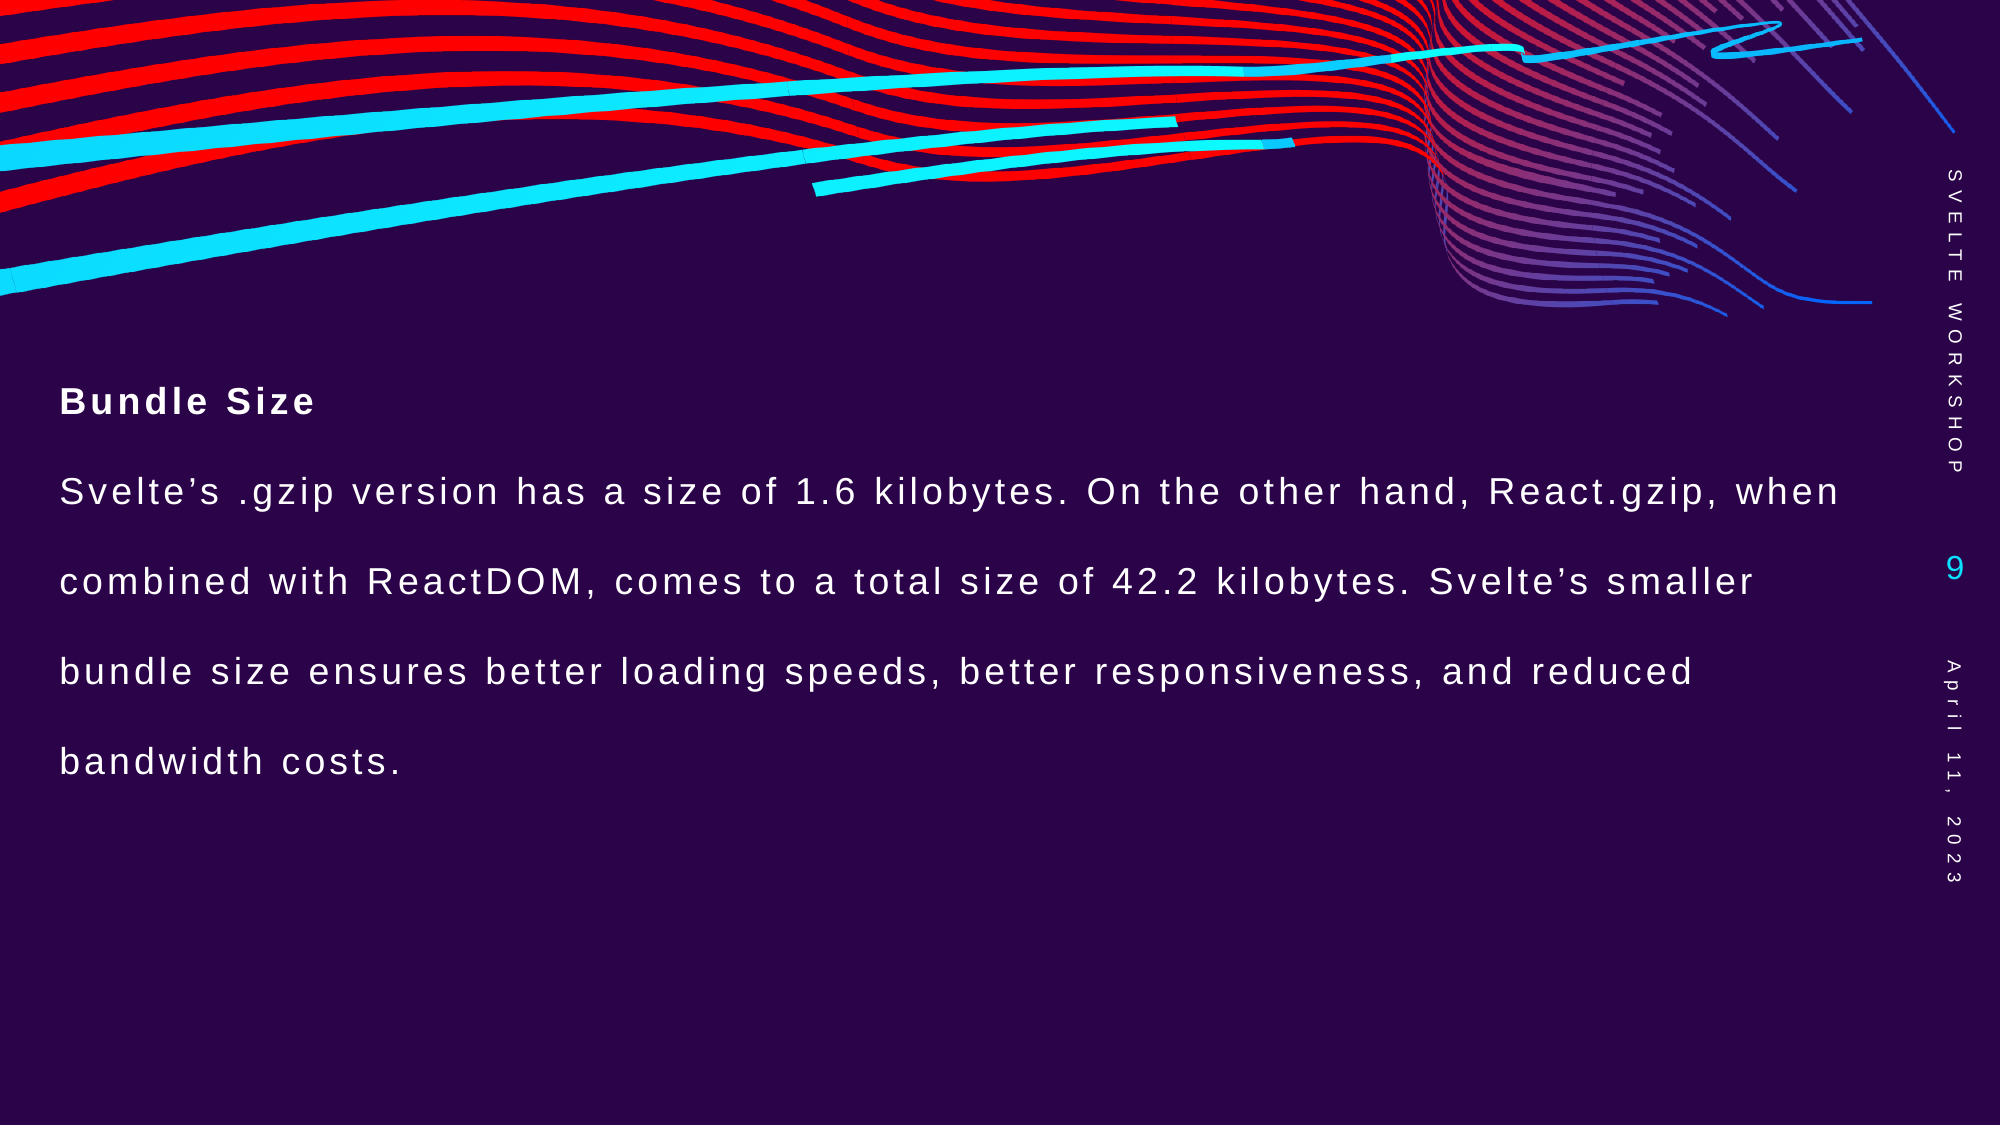

SVELTE WORKSHOP
Bundle Size
Svelte’s .gzip version has a size of 1.6 kilobytes. On the other hand, React.gzip, when combined with ReactDOM, comes to a total size of 42.2 kilobytes. Svelte’s smaller bundle size ensures better loading speeds, better responsiveness, and reduced bandwidth costs.

9
April 11, 2023